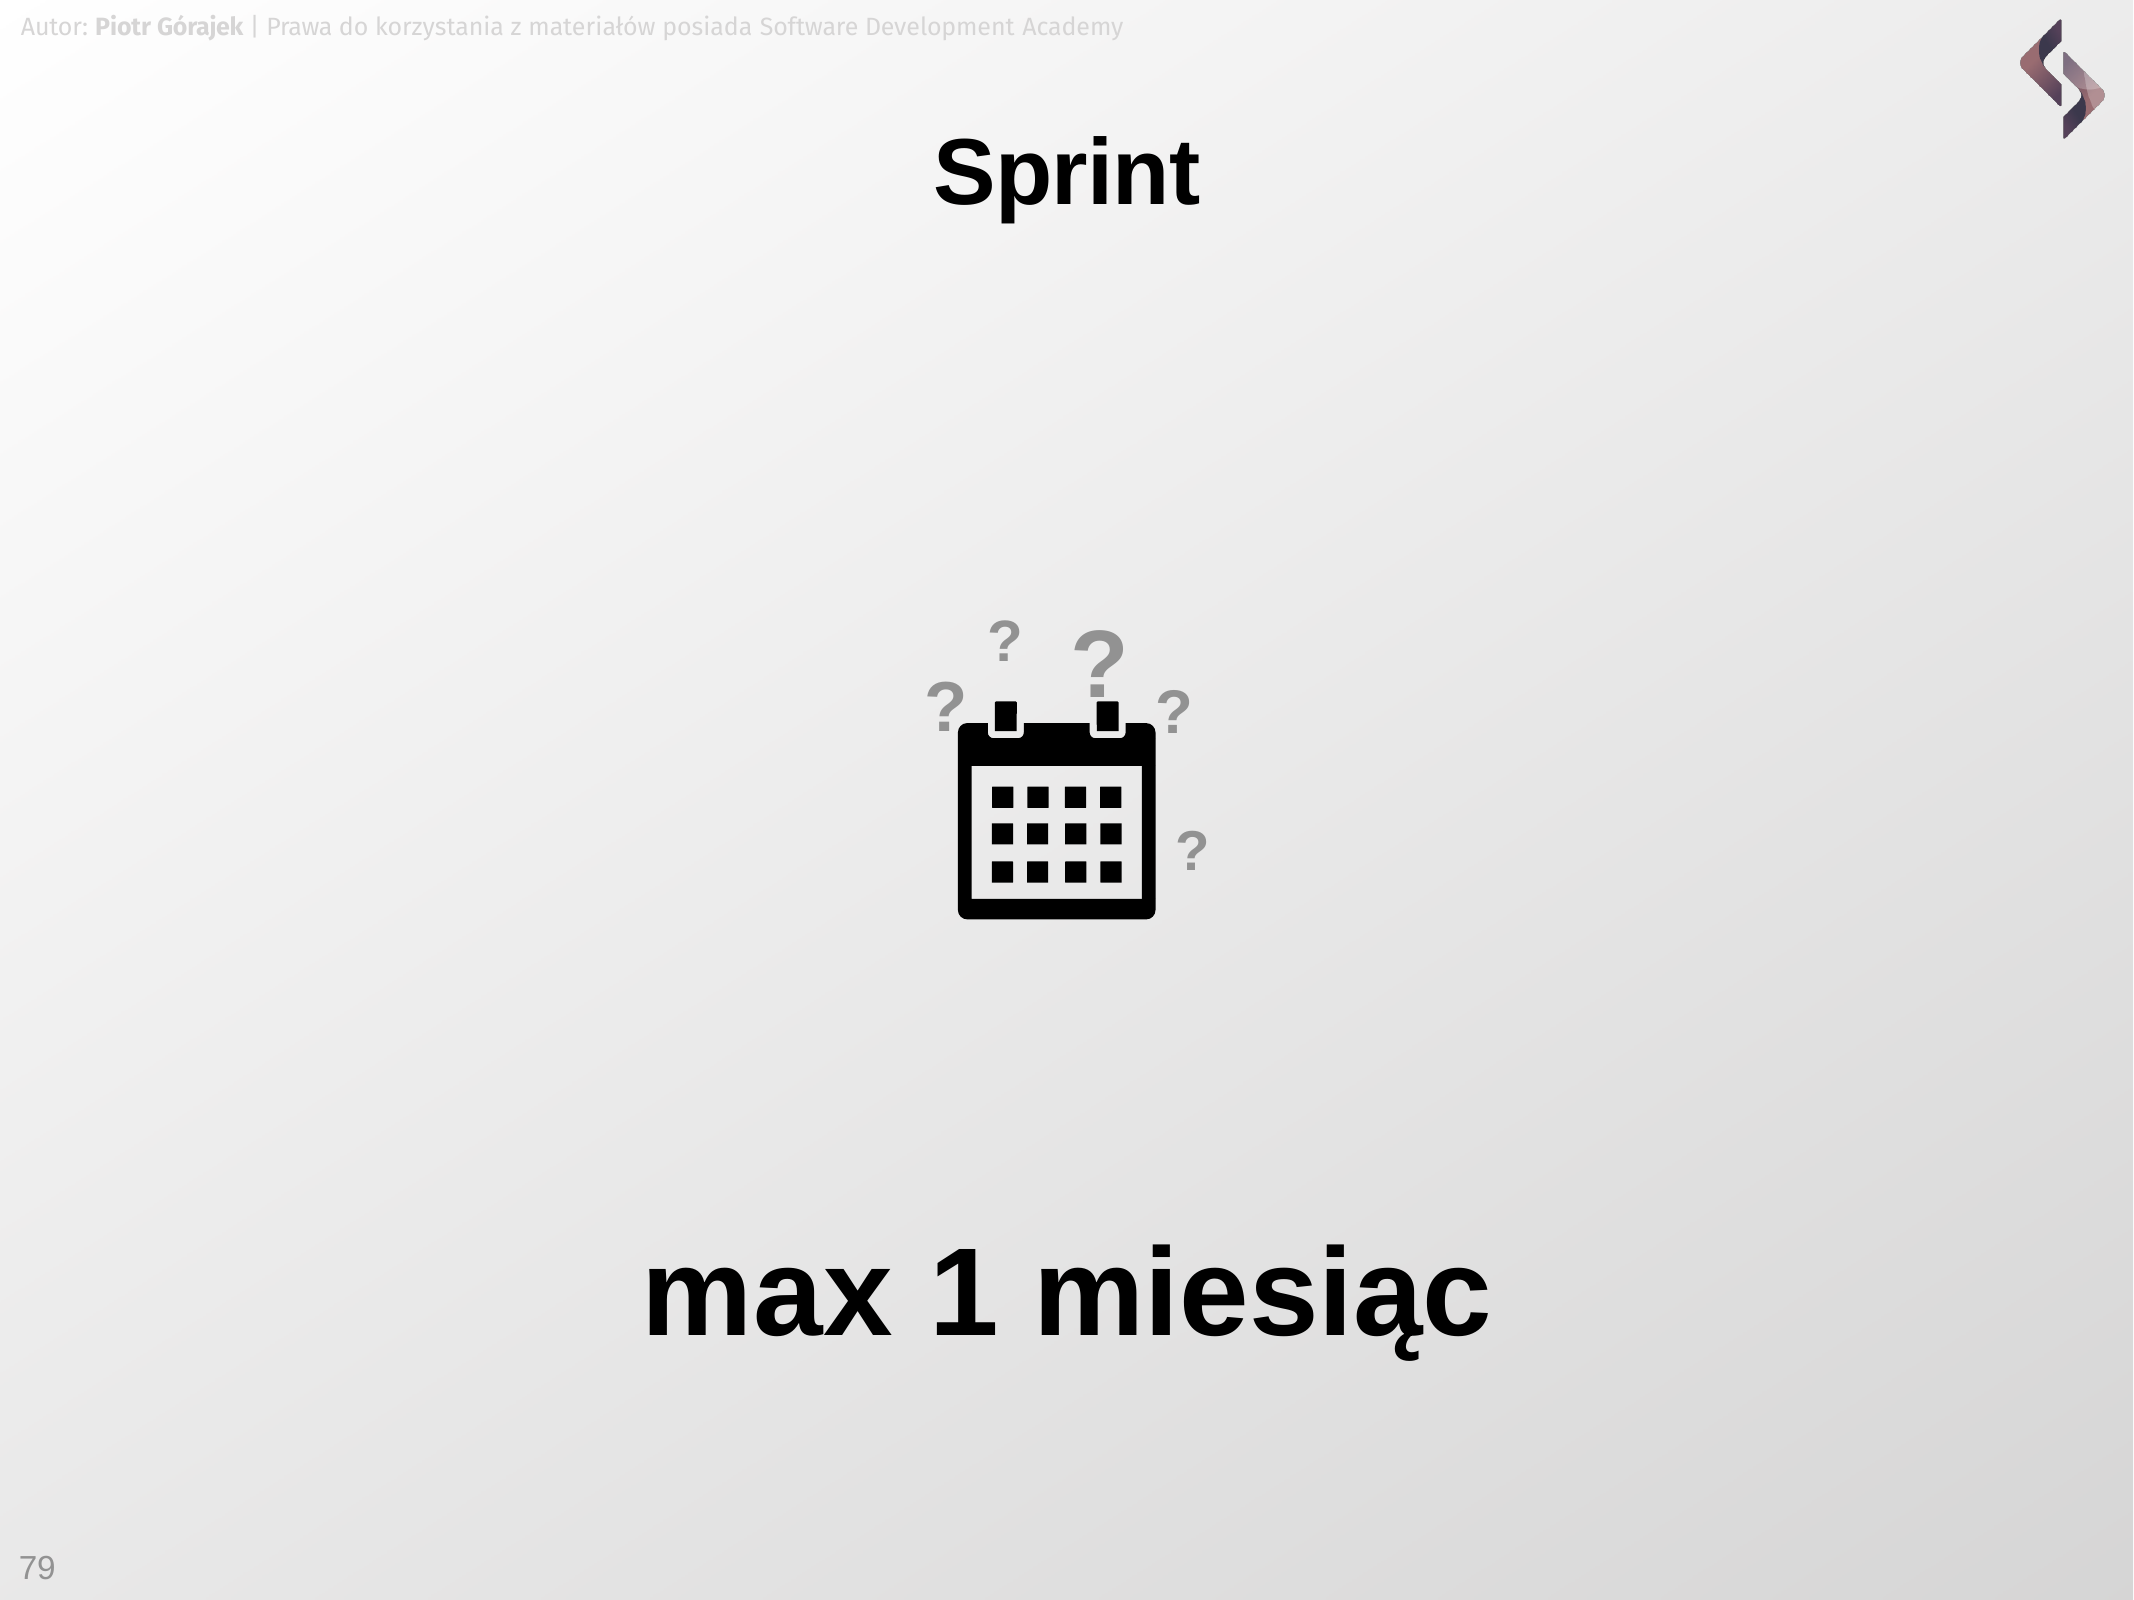

Autor: Piotr Górajek | Prawa do korzystania z materiałów posiada Software Development Academy
Sprint
? ?
?
?
?

max 1 miesiąc
79